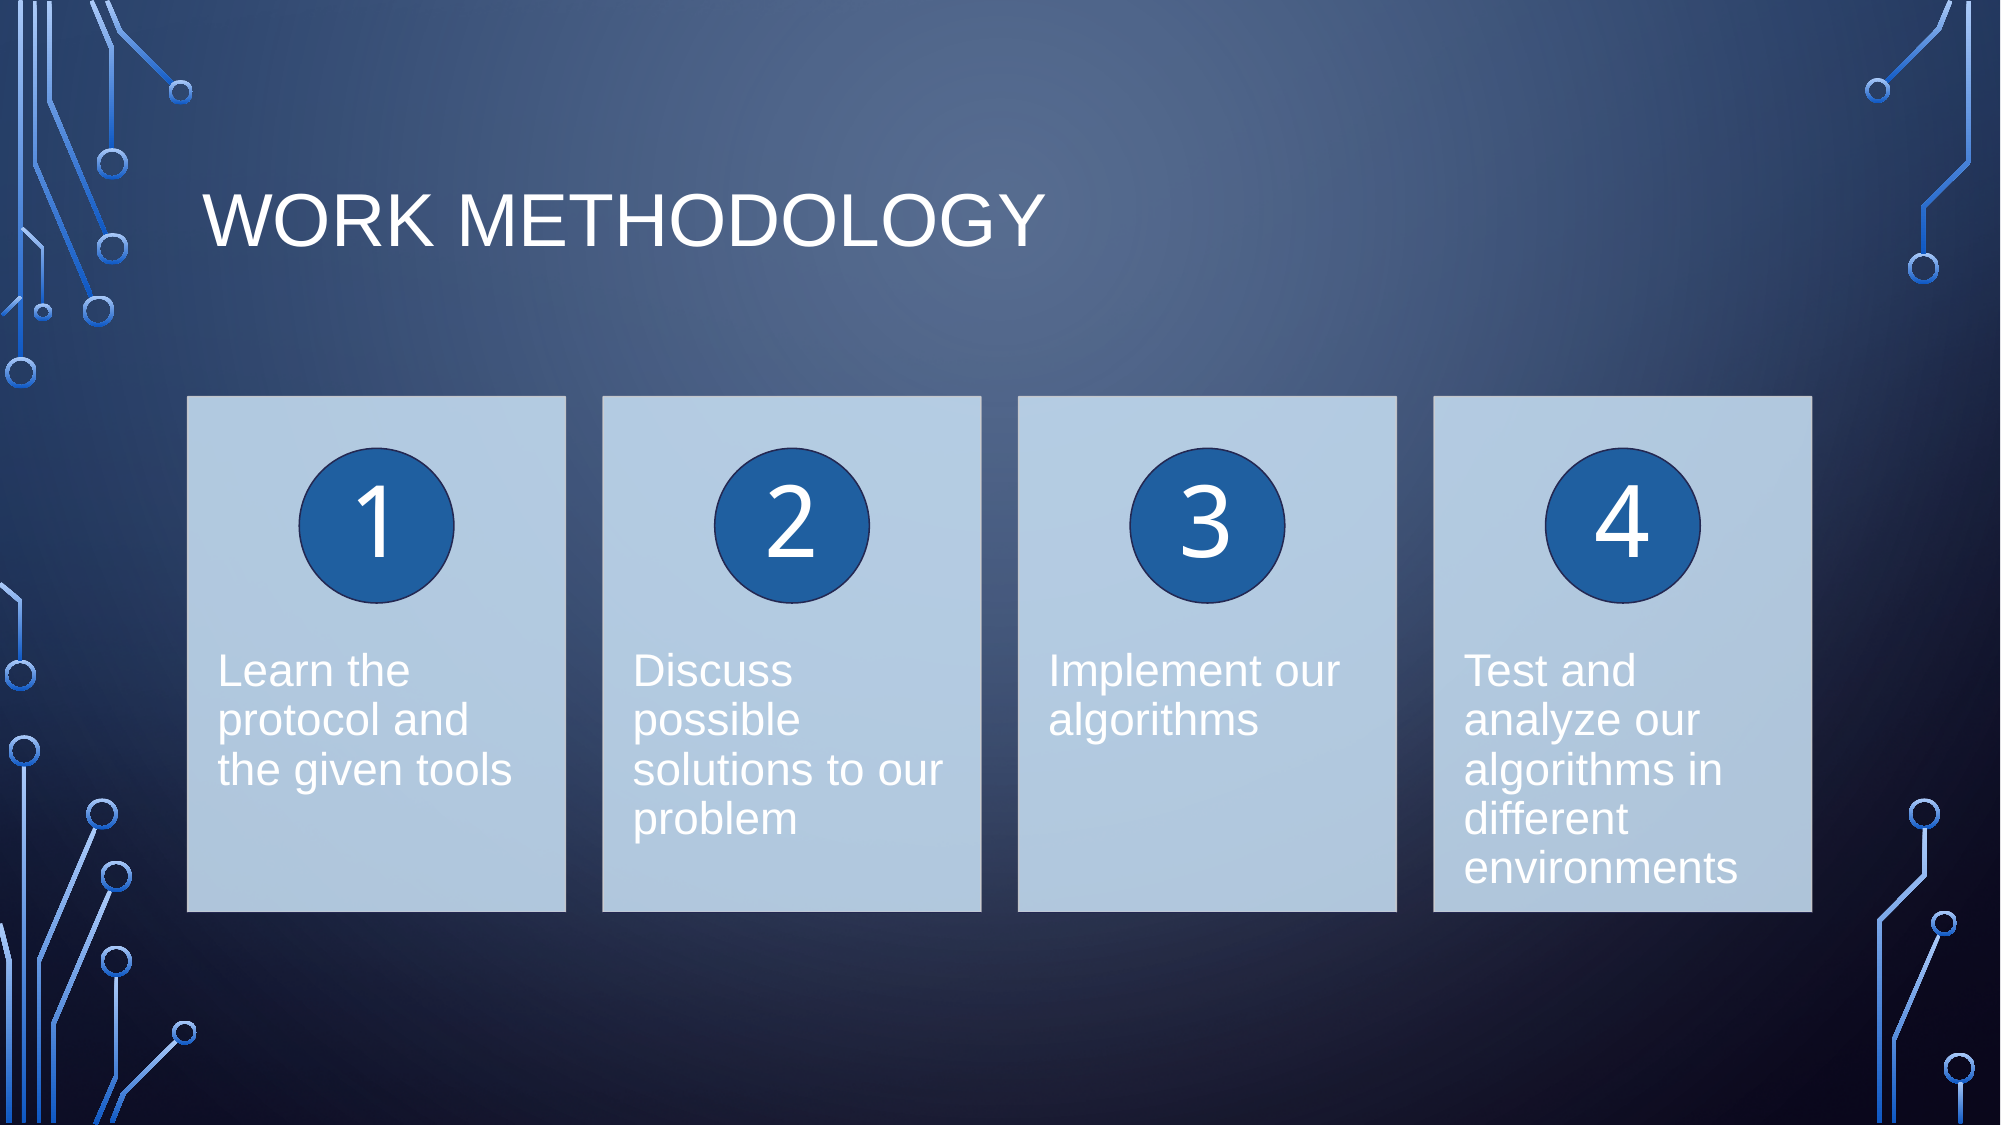

# WORK METHODOLOGY
Learn the protocol and the given tools
1
Discuss possible solutions to our problem
2
Implement our algorithms
3
Test and analyze our algorithms in different environments
4